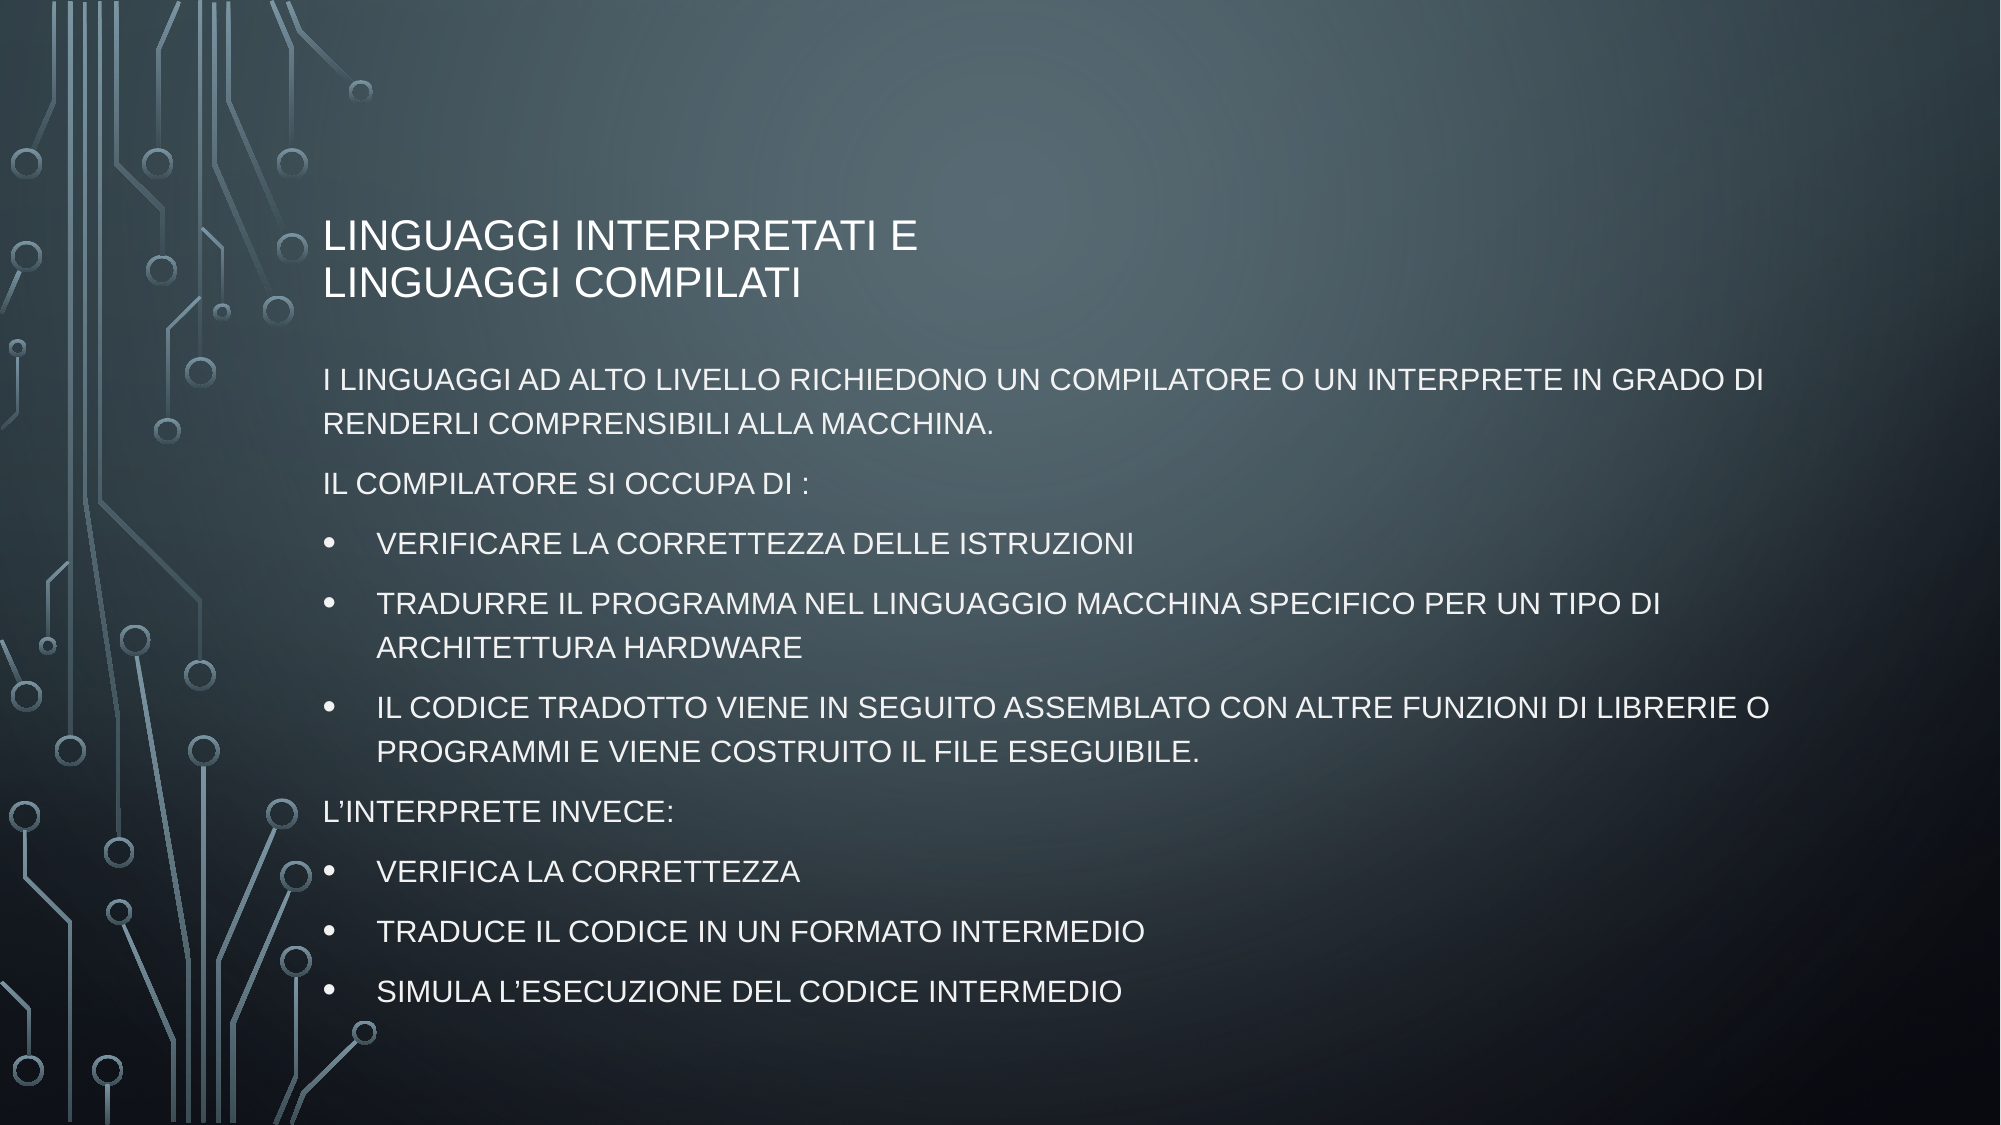

# Linguaggi interpretati e linguaggi compilati
I linguaggi ad alto livello richiedono un compilatore o un interprete in grado di renderli comprensibili alla macchina.
Il compilatore si occupa di :
Verificare la correttezza delle istruzioni
Tradurre il programma nel linguaggio macchina specifico per un tipo di architettura hardware
Il codice tradotto viene in seguito assemblato con altre funzioni di librerie o programmi e viene costruito il file eseguibile.
L’interprete invece:
Verifica la correttezza
Traduce il codice in un formato intermedio
Simula l’esecuzione del codice intermedio